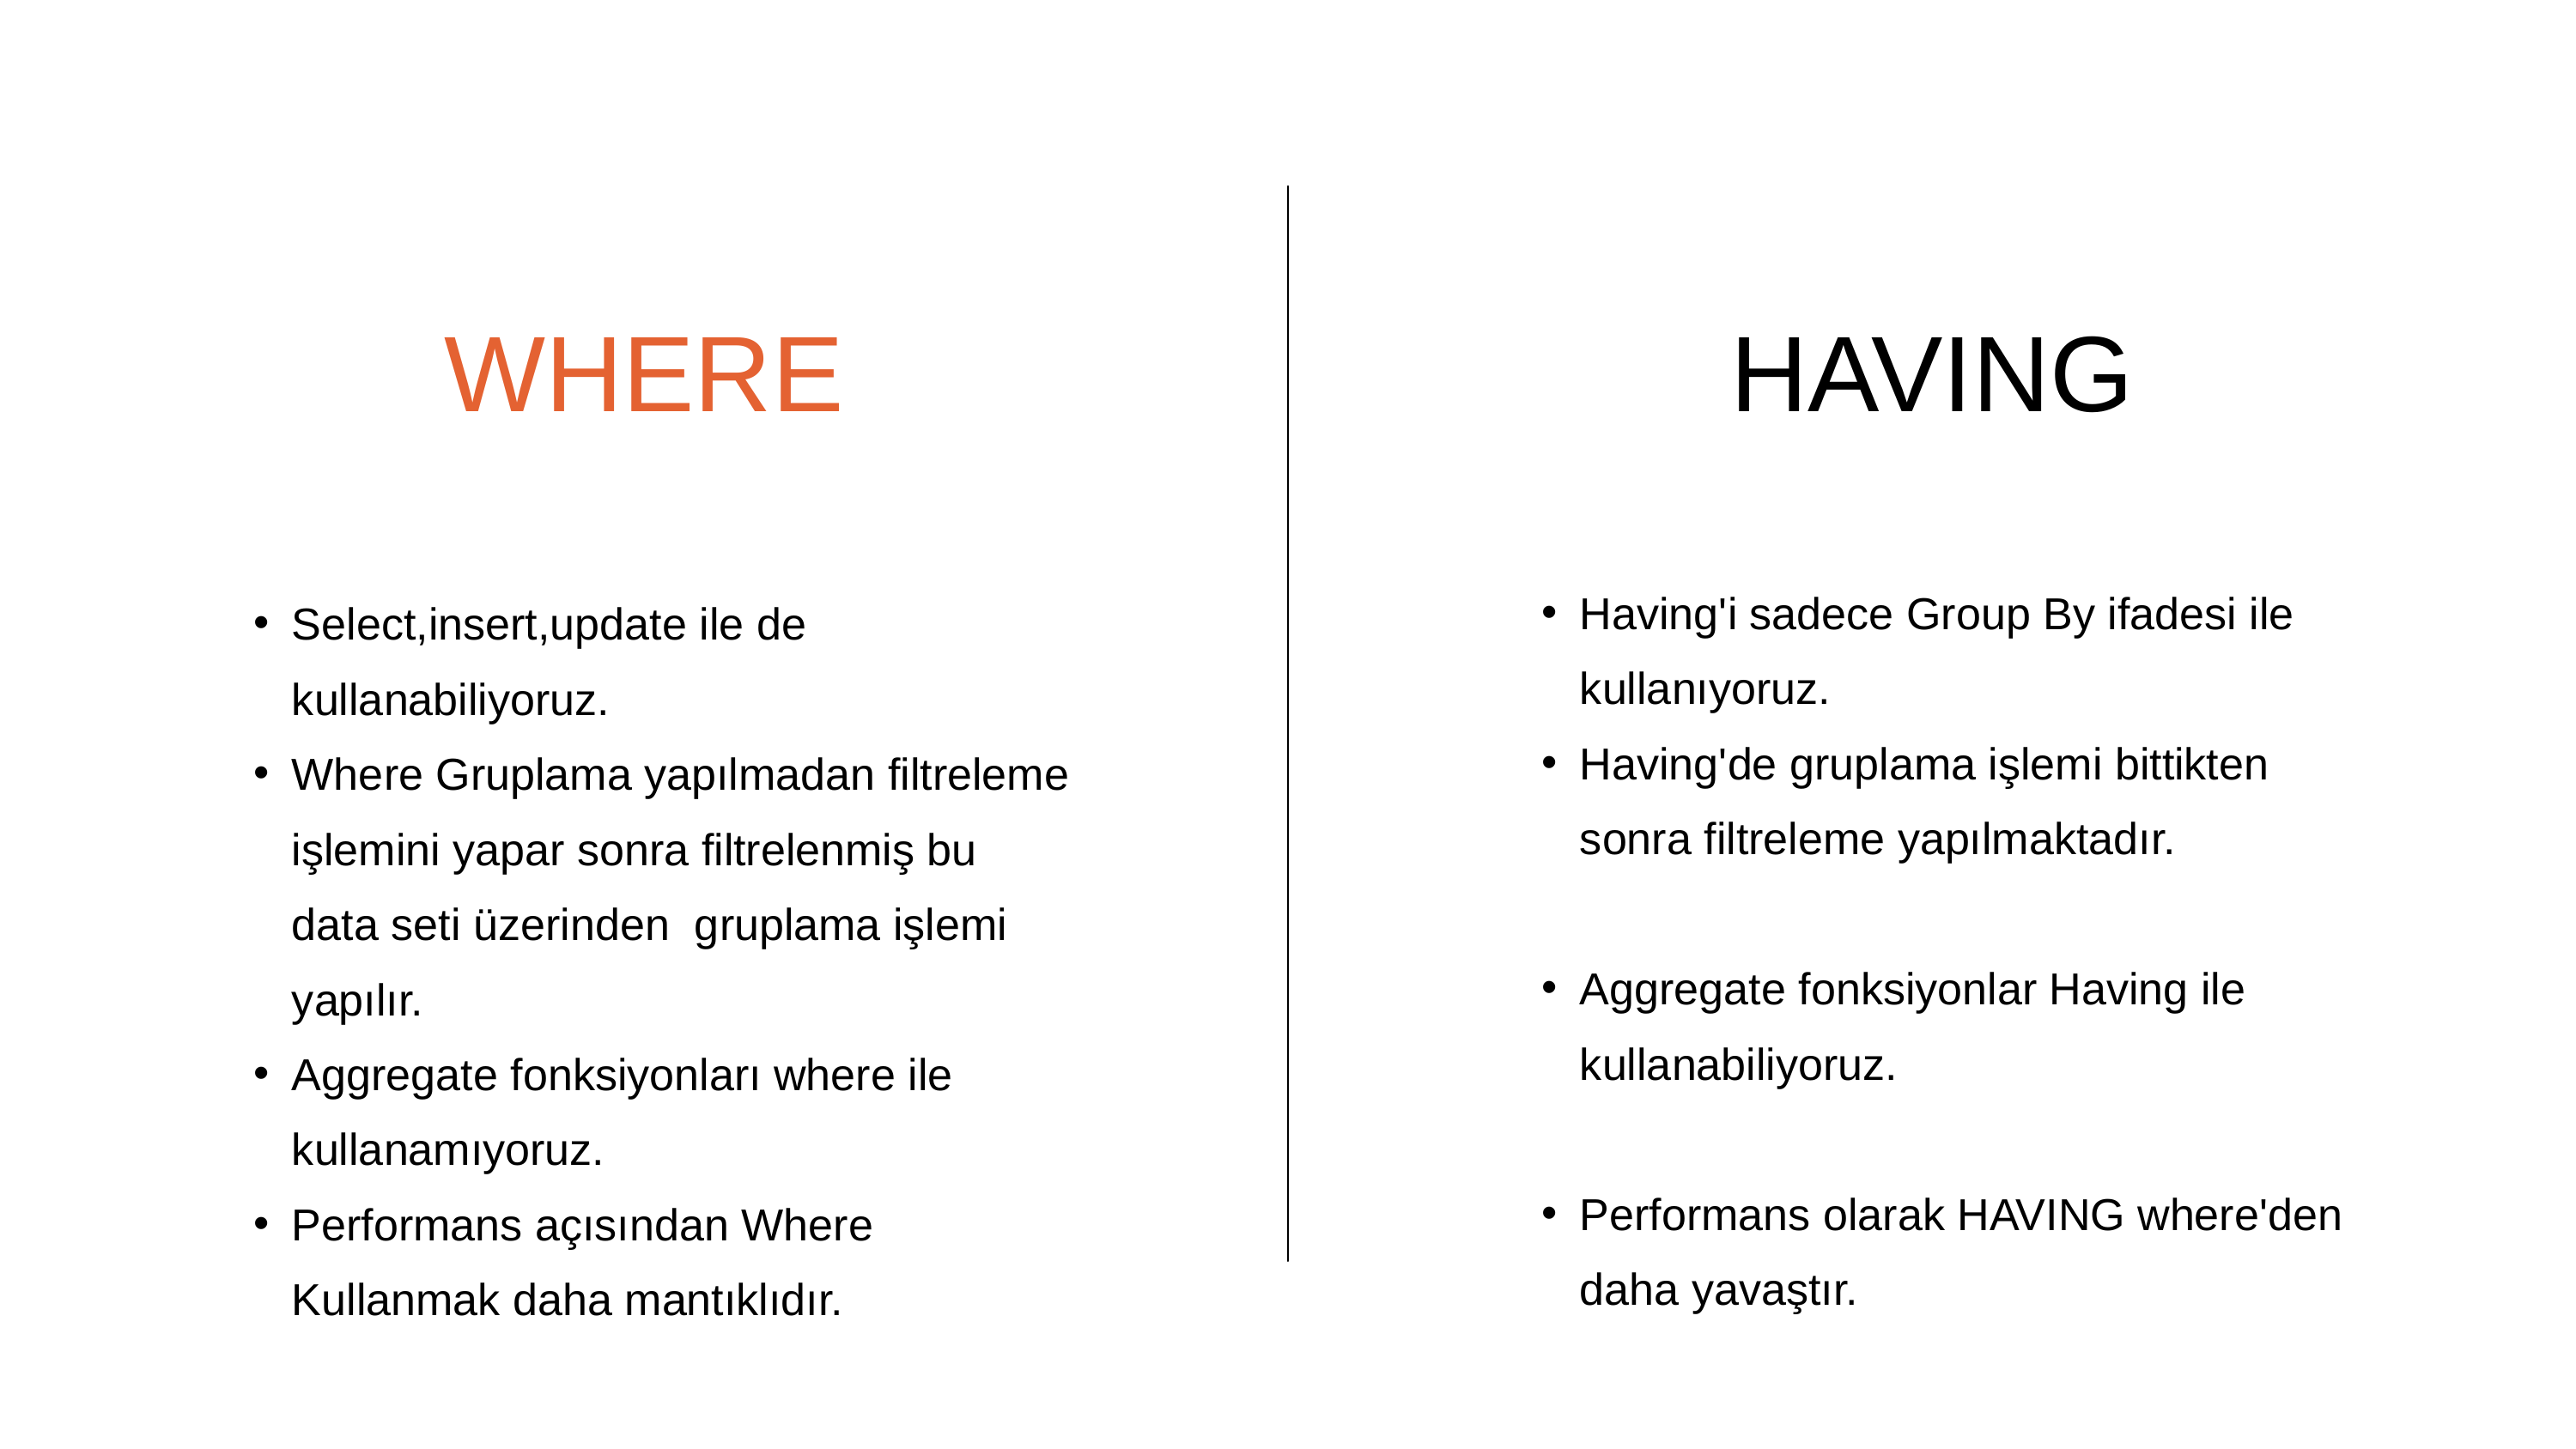

WHERE
Select,insert,update ile de kullanabiliyoruz.
Where Gruplama yapılmadan filtreleme işlemini yapar sonra filtrelenmiş bu data seti üzerinden  gruplama işlemi yapılır.
Aggregate fonksiyonları where ile kullanamıyoruz.
Performans açısından Where Kullanmak daha mantıklıdır.

HAVING
Having'i sadece Group By ifadesi ile kullanıyoruz.
Having'de gruplama işlemi bittikten sonra filtreleme yapılmaktadır.

Aggregate fonksiyonlar Having ile kullanabiliyoruz.

Performans olarak HAVING where'den daha yavaştır.